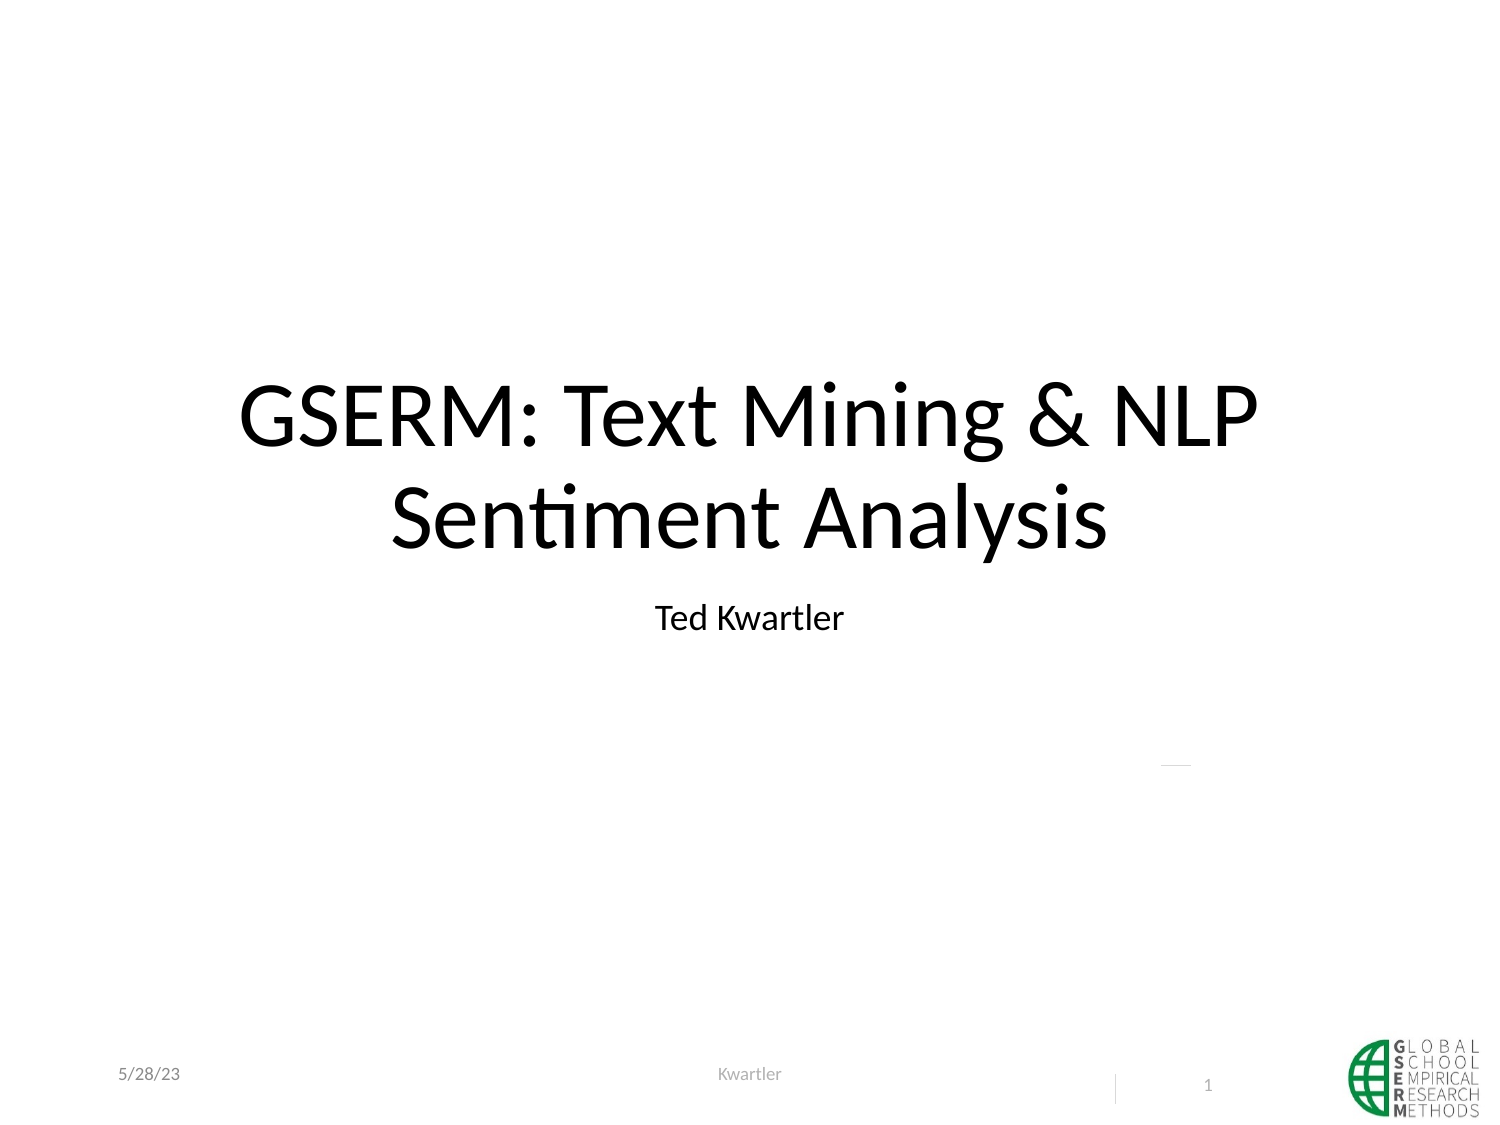

# GSERM: Text Mining & NLP Sentiment Analysis
Ted Kwartler
5/28/23
Kwartler
1